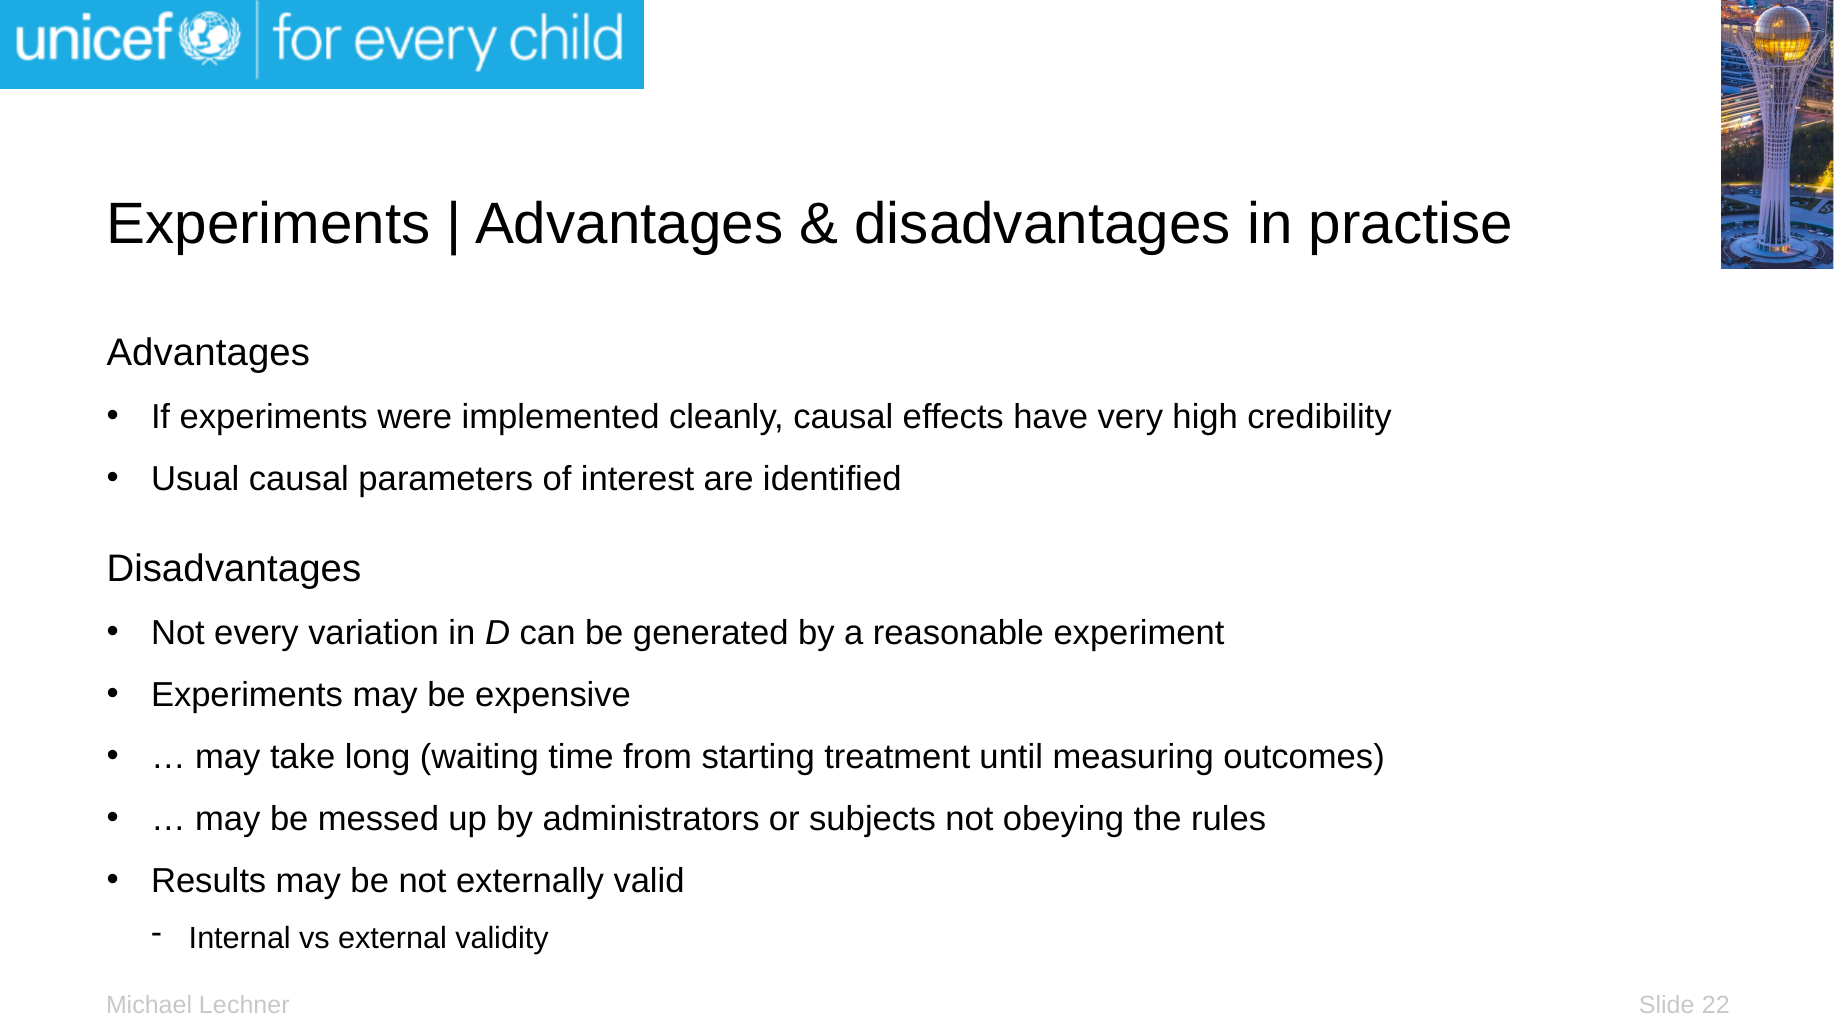

# Experiments | Advantages & disadvantages in practise
Advantages
If experiments were implemented cleanly, causal effects have very high credibility
Usual causal parameters of interest are identified
Disadvantages
Not every variation in D can be generated by a reasonable experiment
Experiments may be expensive
… may take long (waiting time from starting treatment until measuring outcomes)
… may be messed up by administrators or subjects not obeying the rules
Results may be not externally valid
Internal vs external validity

Slide 22
Michael Lechner